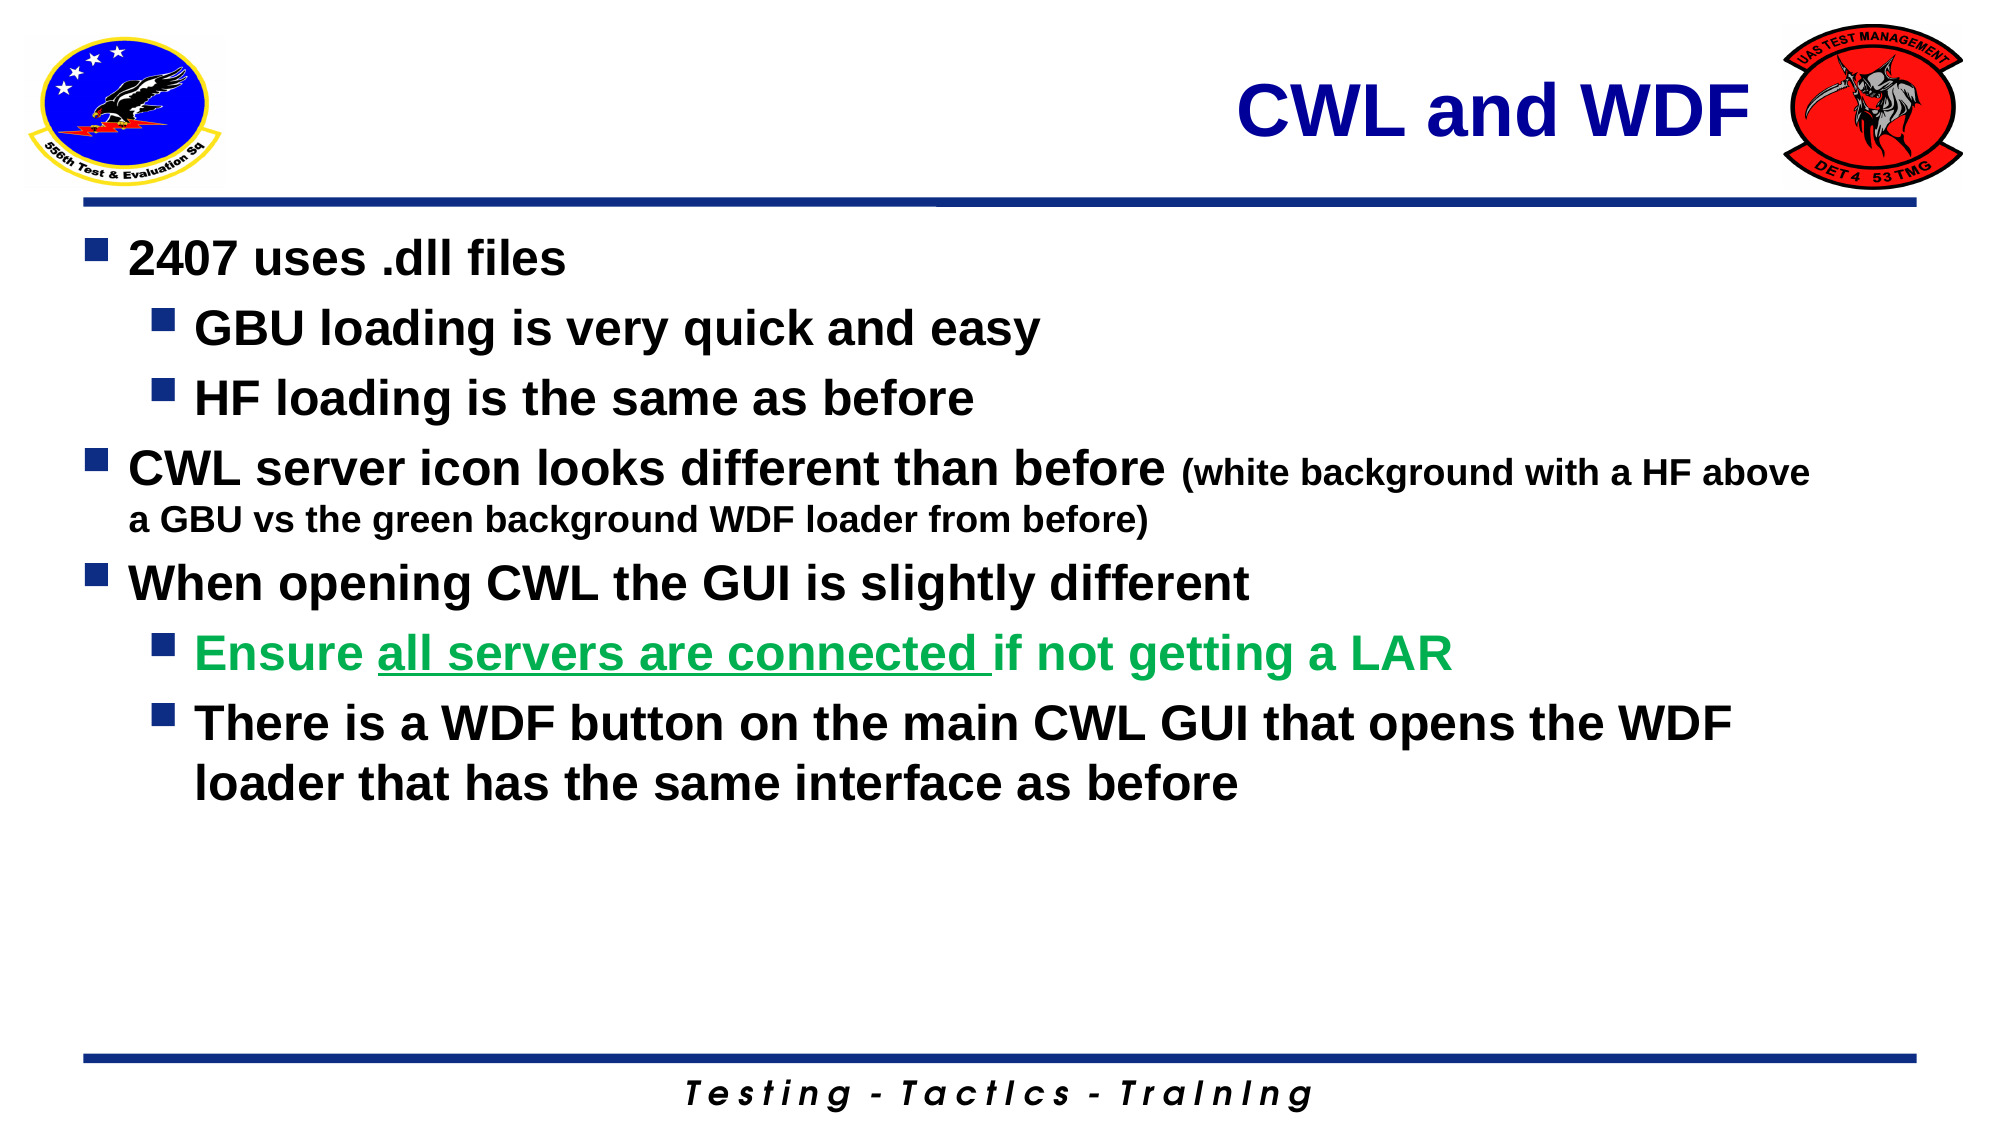

# CWL and WDF
2407 uses .dll files
GBU loading is very quick and easy
HF loading is the same as before
CWL server icon looks different than before (white background with a HF above a GBU vs the green background WDF loader from before)
When opening CWL the GUI is slightly different
Ensure all servers are connected if not getting a LAR
There is a WDF button on the main CWL GUI that opens the WDF loader that has the same interface as before